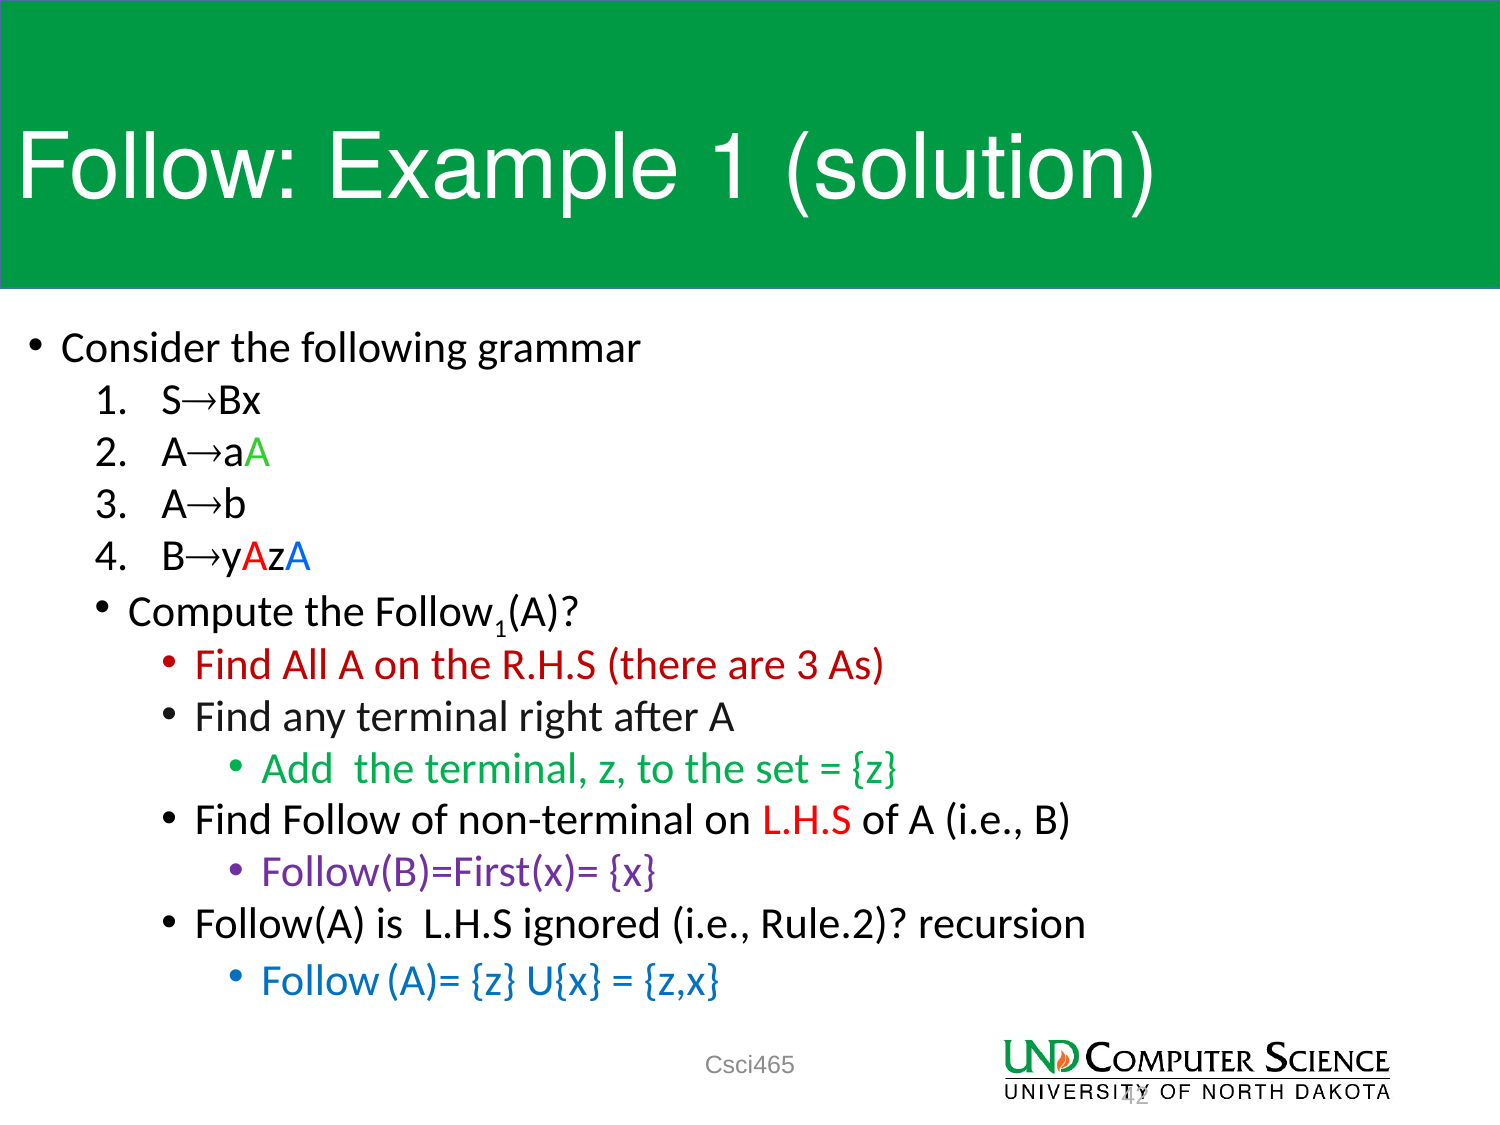

# Follow: Example 1 (solution)
Consider the following grammar
S→Bx
A→aA
A→b
B→yAzA
Compute the Follow1(A)?
Find All A on the R.H.S (there are 3 As)
Find any terminal right after A
Add  the terminal, z, to the set = {z}
Find Follow of non-terminal on L.H.S of A (i.e., B)
Follow(B)=First(x)= {x}
Follow(A) is  L.H.S ignored (i.e., Rule.2)? recursion
Follow (A)= {z} U{x} = {z,x}

Csci465
42